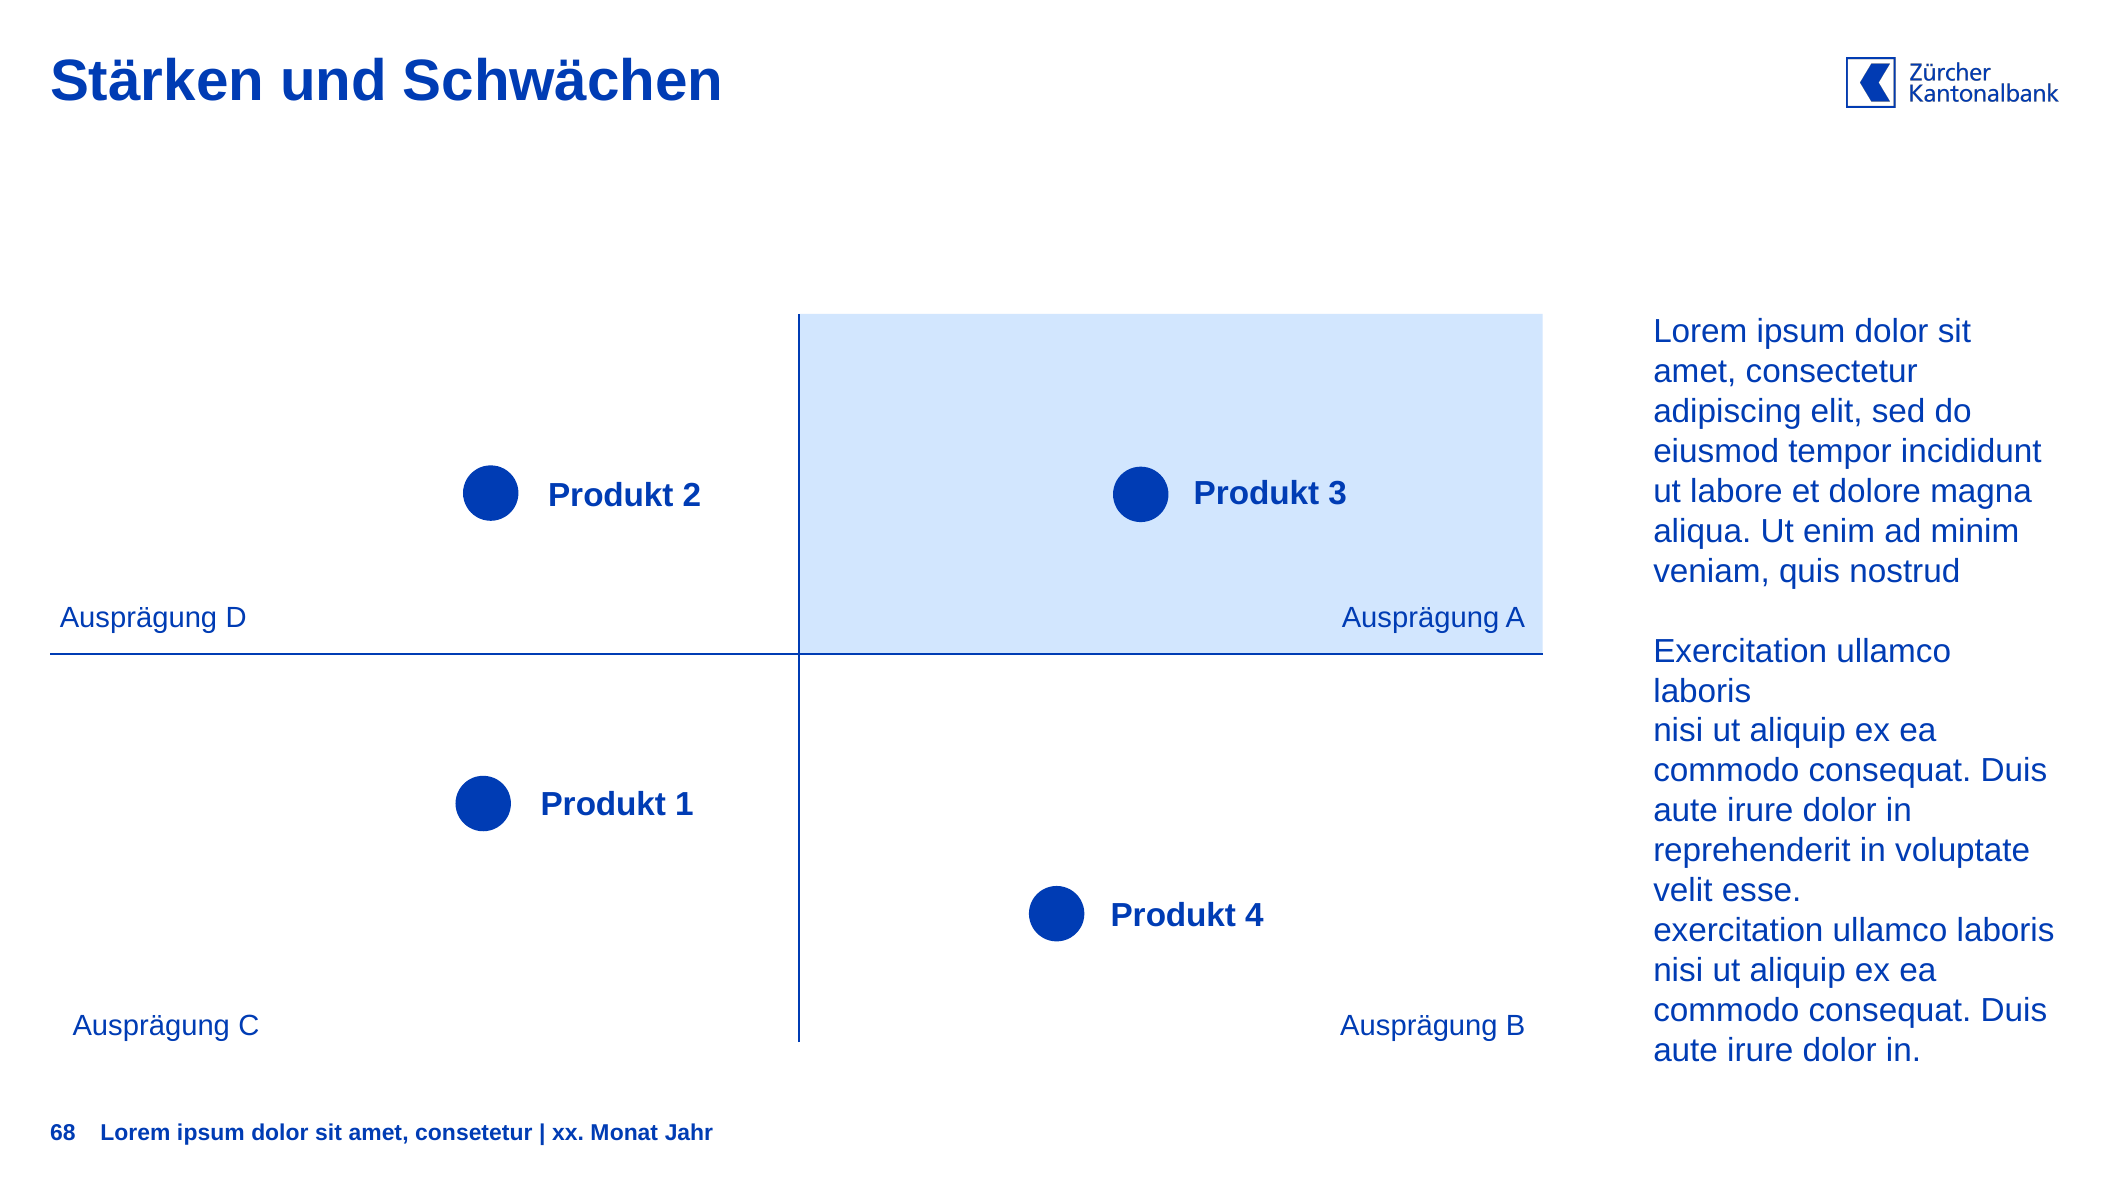

# Stärken und Schwächen
Lorem ipsum dolor sit amet, consectetur adipiscing elit, sed do eiusmod tempor incididunt ut labore et dolore magna aliqua. Ut enim ad minim veniam, quis nostrud

Exercitation ullamco laboris
nisi ut aliquip ex ea commodo consequat. Duis aute irure dolor in reprehenderit in voluptate velit esse.
exercitation ullamco laboris nisi ut aliquip ex ea commodo consequat. Duis aute irure dolor in.

Produkt 3
Produkt 2
Ausprägung D
Ausprägung A

Produkt 1

Produkt 4
Ausprägung C
Ausprägung B
68
Lorem ipsum dolor sit amet, consetetur | xx. Monat Jahr